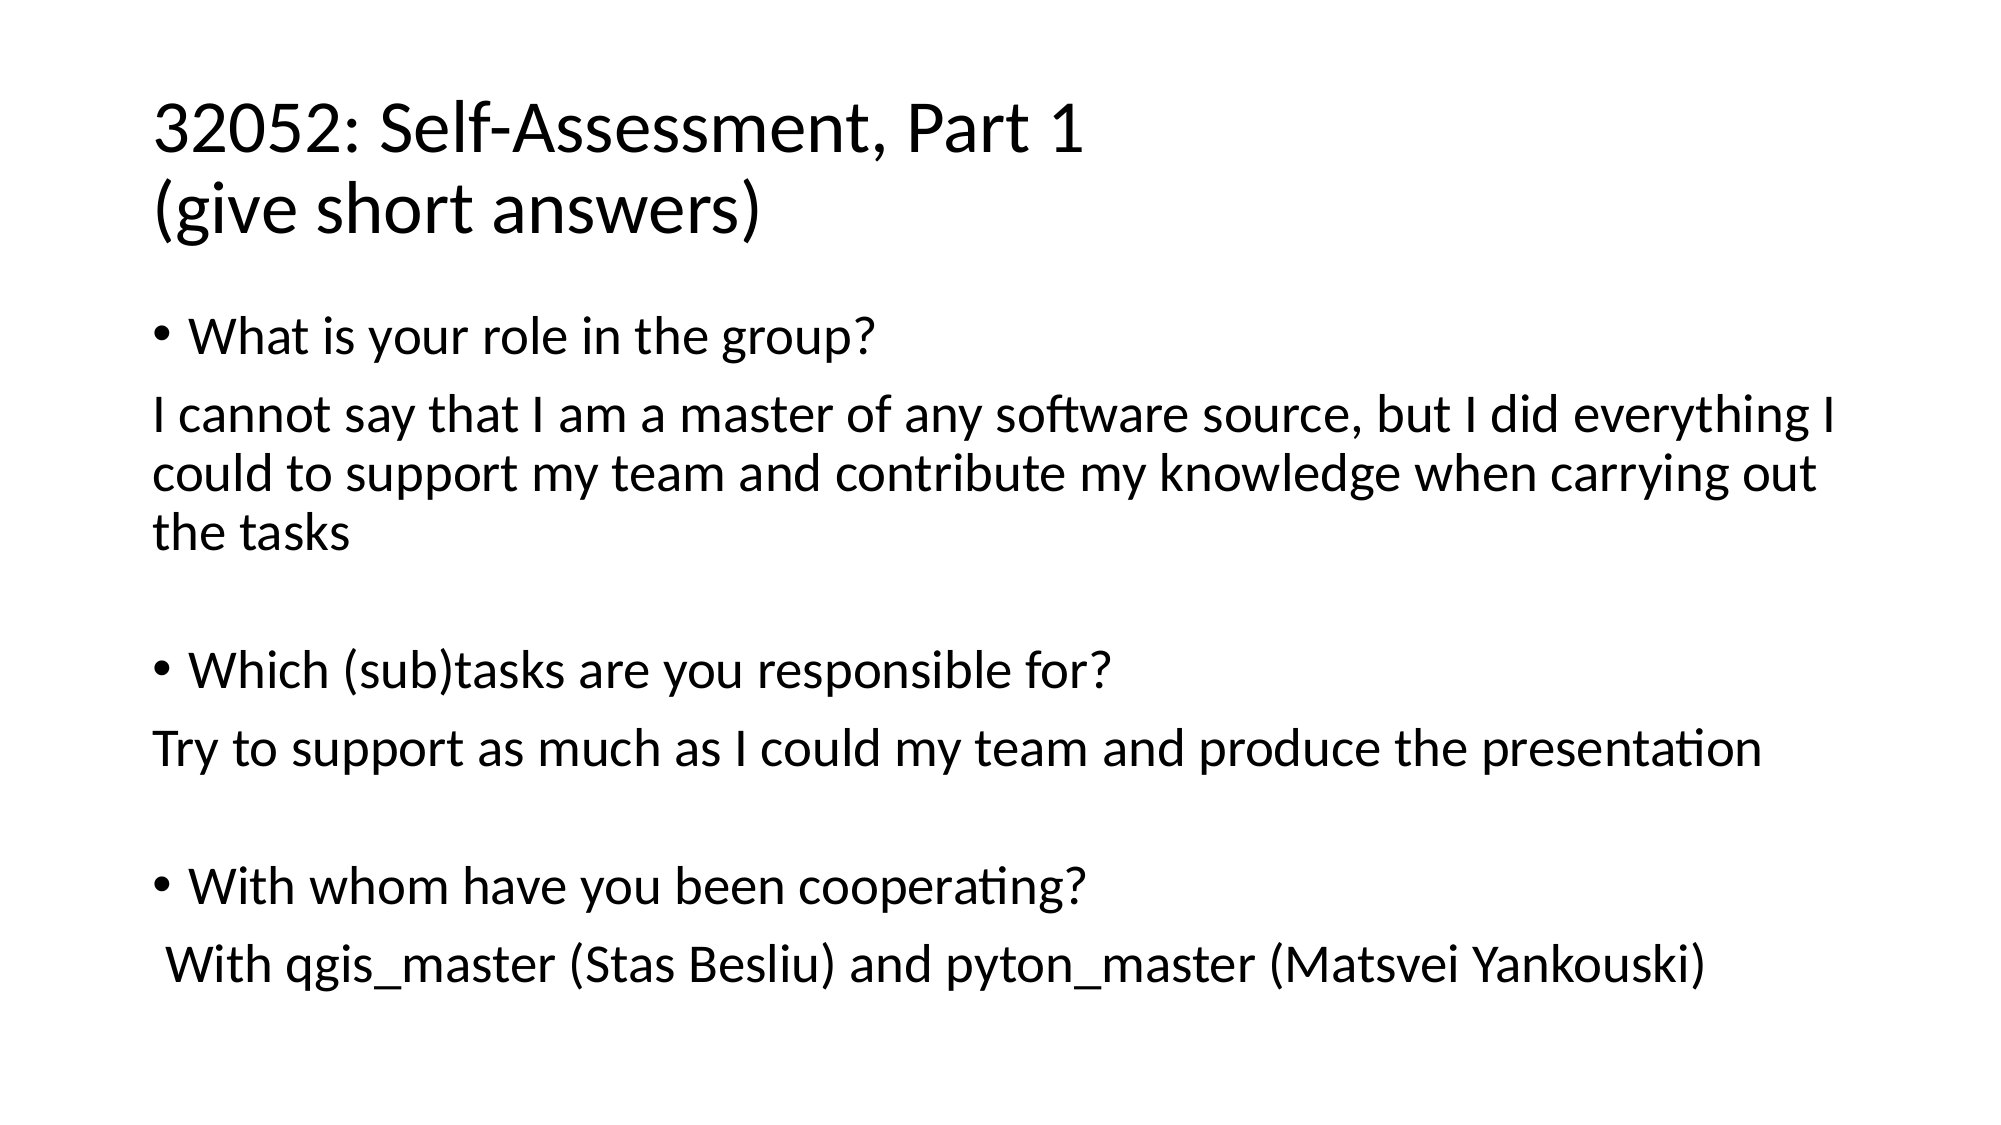

# 32052: Self-Assessment, Part 1 (give short answers)
What is your role in the group?
I cannot say that I am a master of any software source, but I did everything I could to support my team and contribute my knowledge when carrying out the tasks
Which (sub)tasks are you responsible for?
Try to support as much as I could my team and produce the presentation
With whom have you been cooperating?
 With qgis_master (Stas Besliu) and pyton_master (Matsvei Yankouski)